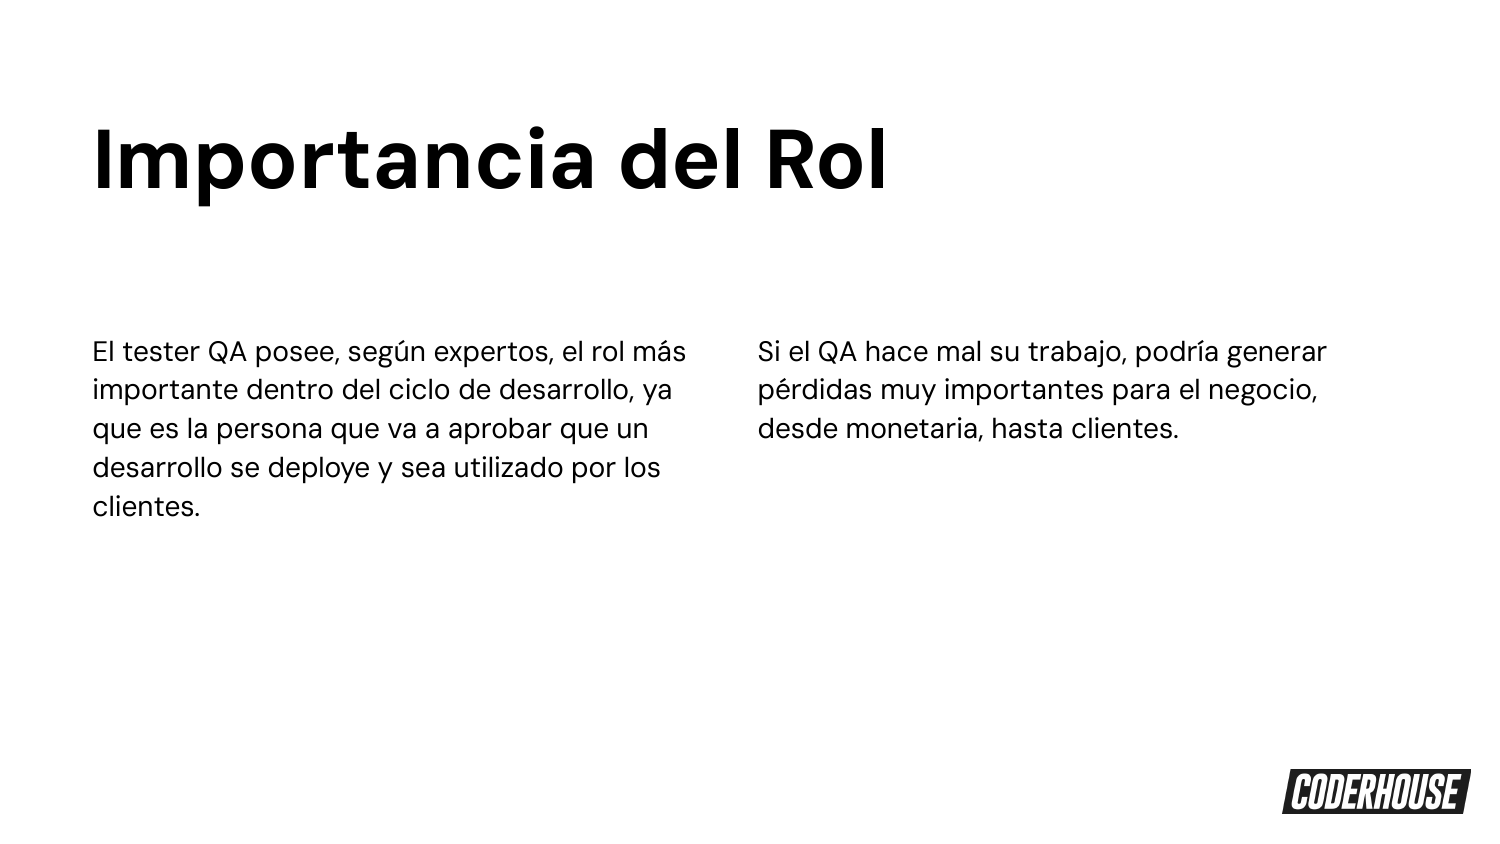

Importancia del Rol
El tester QA posee, según expertos, el rol más importante dentro del ciclo de desarrollo, ya que es la persona que va a aprobar que un desarrollo se deploye y sea utilizado por los clientes.
Si el QA hace mal su trabajo, podría generar pérdidas muy importantes para el negocio, desde monetaria, hasta clientes.